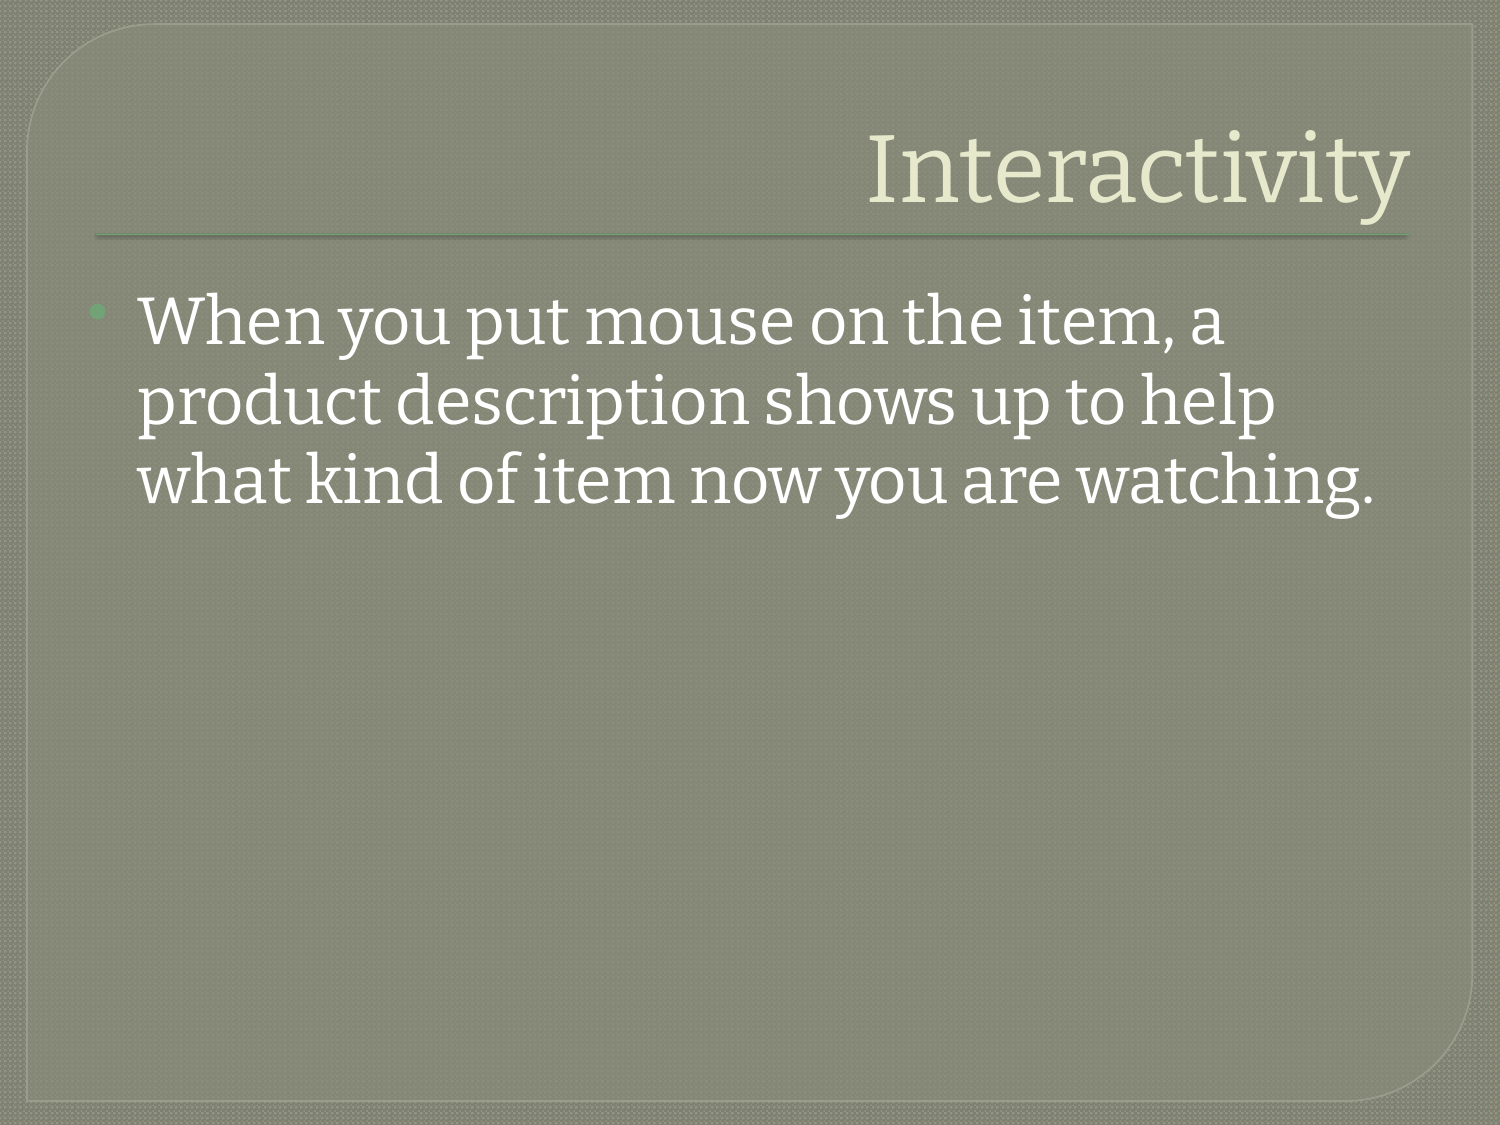

# Interactivity
When you put mouse on the item, a product description shows up to help what kind of item now you are watching.